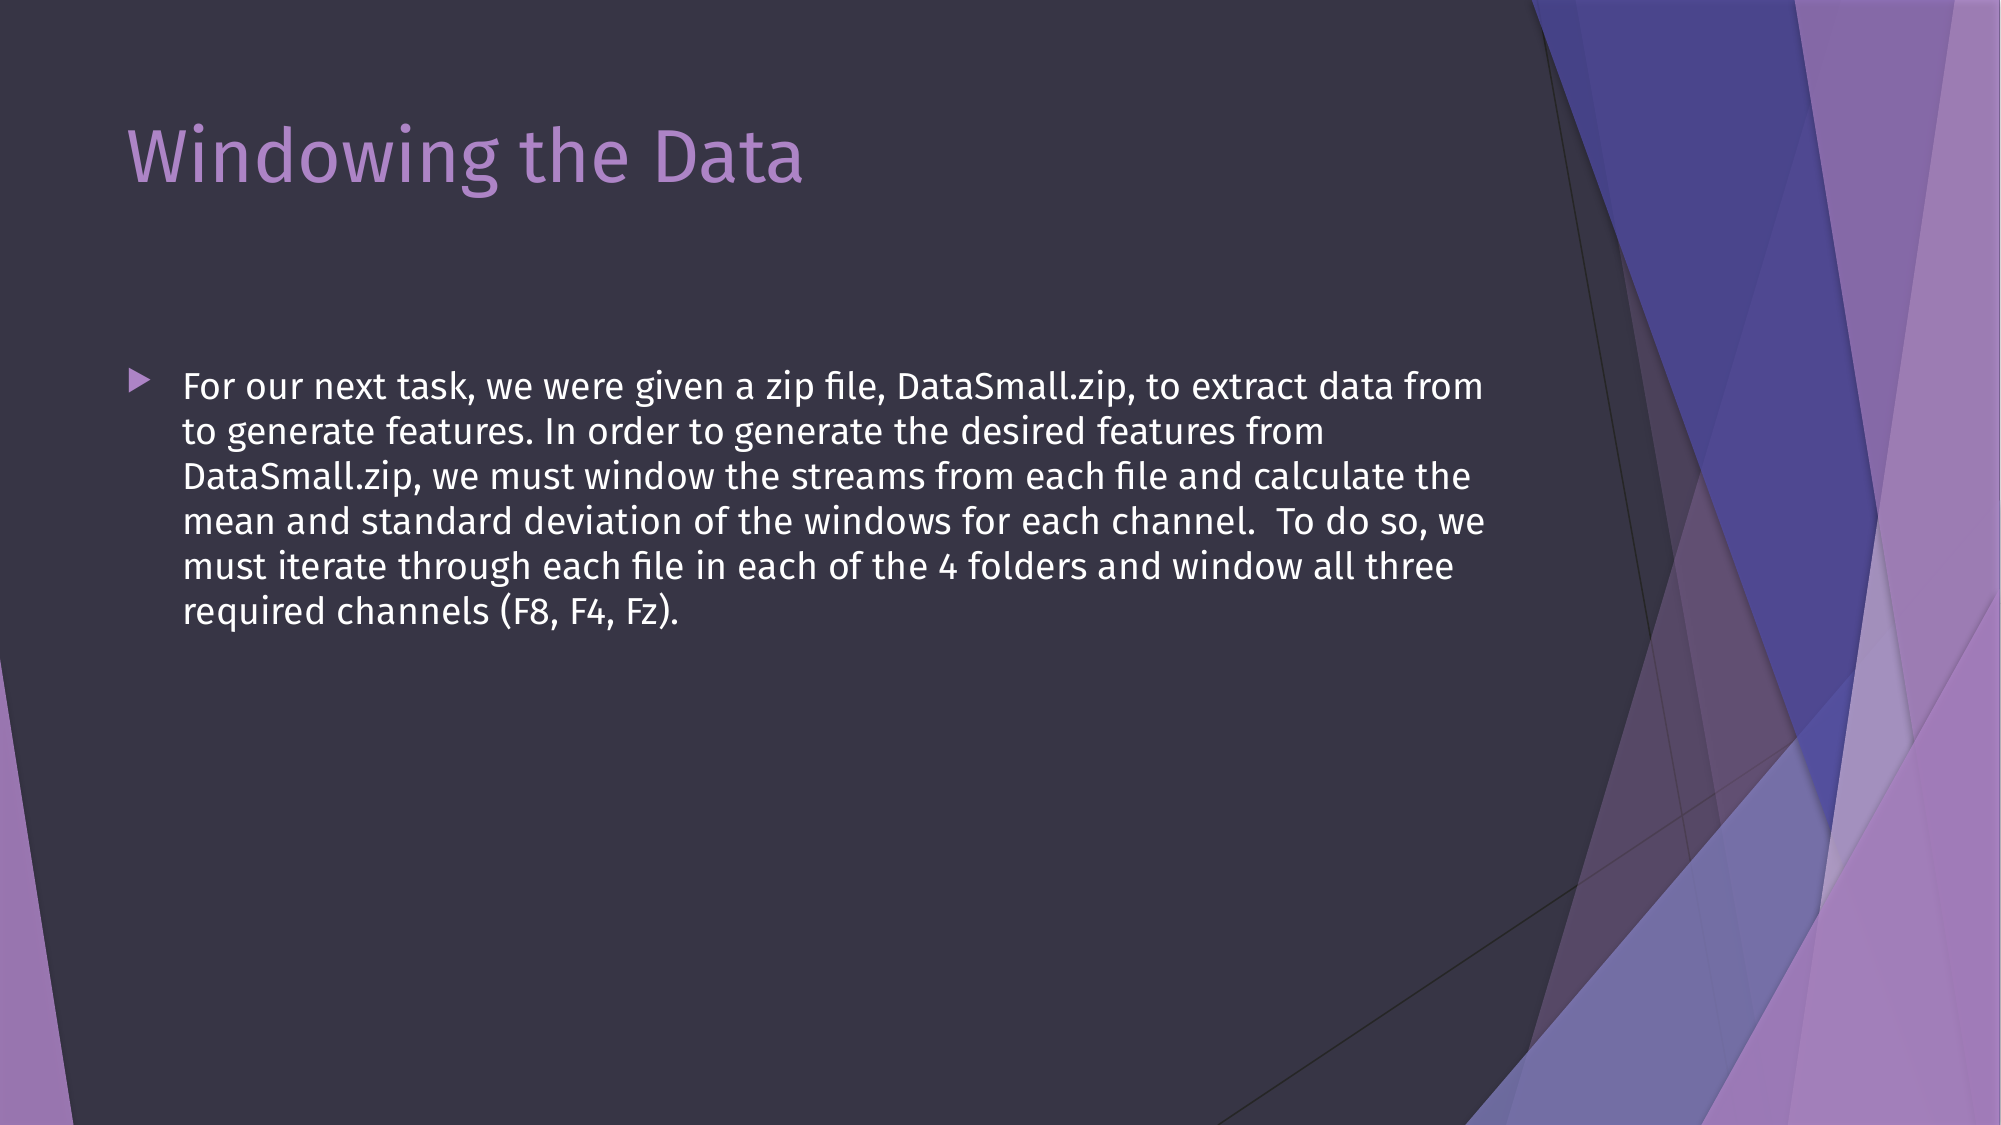

# Windowing the Data
For our next task, we were given a zip file, DataSmall.zip, to extract data from to generate features. In order to generate the desired features from DataSmall.zip, we must window the streams from each file and calculate the mean and standard deviation of the windows for each channel.  To do so, we must iterate through each file in each of the 4 folders and window all three required channels (F8, F4, Fz).